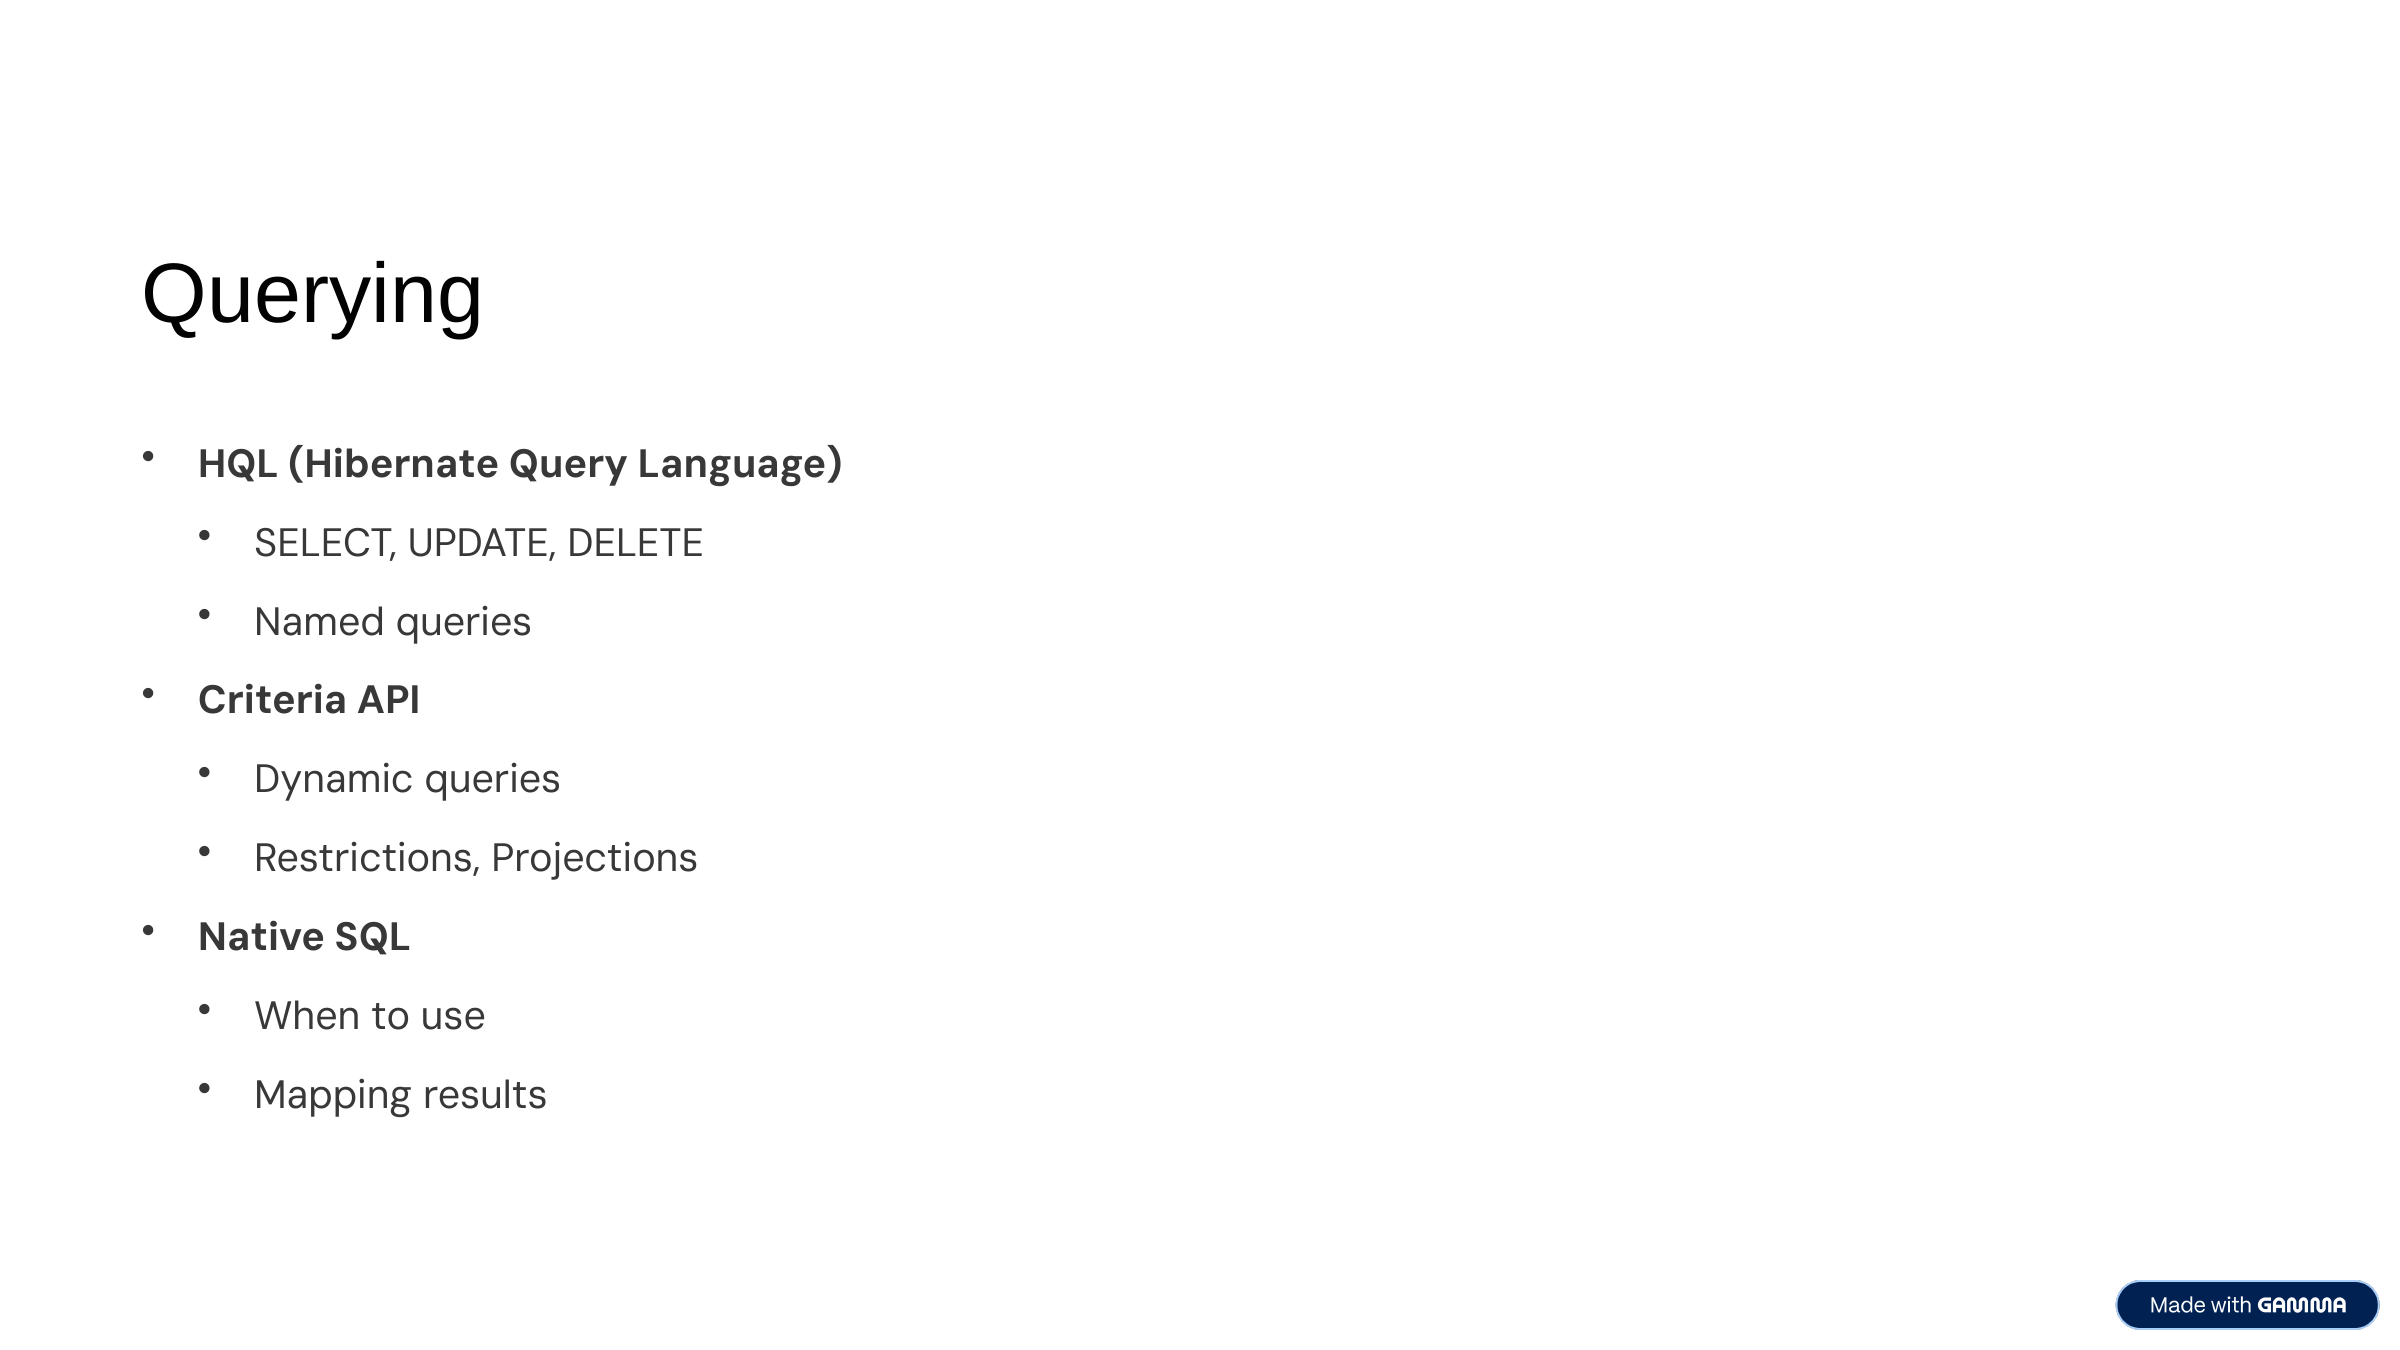

Querying
HQL (Hibernate Query Language)
SELECT, UPDATE, DELETE
Named queries
Criteria API
Dynamic queries
Restrictions, Projections
Native SQL
When to use
Mapping results